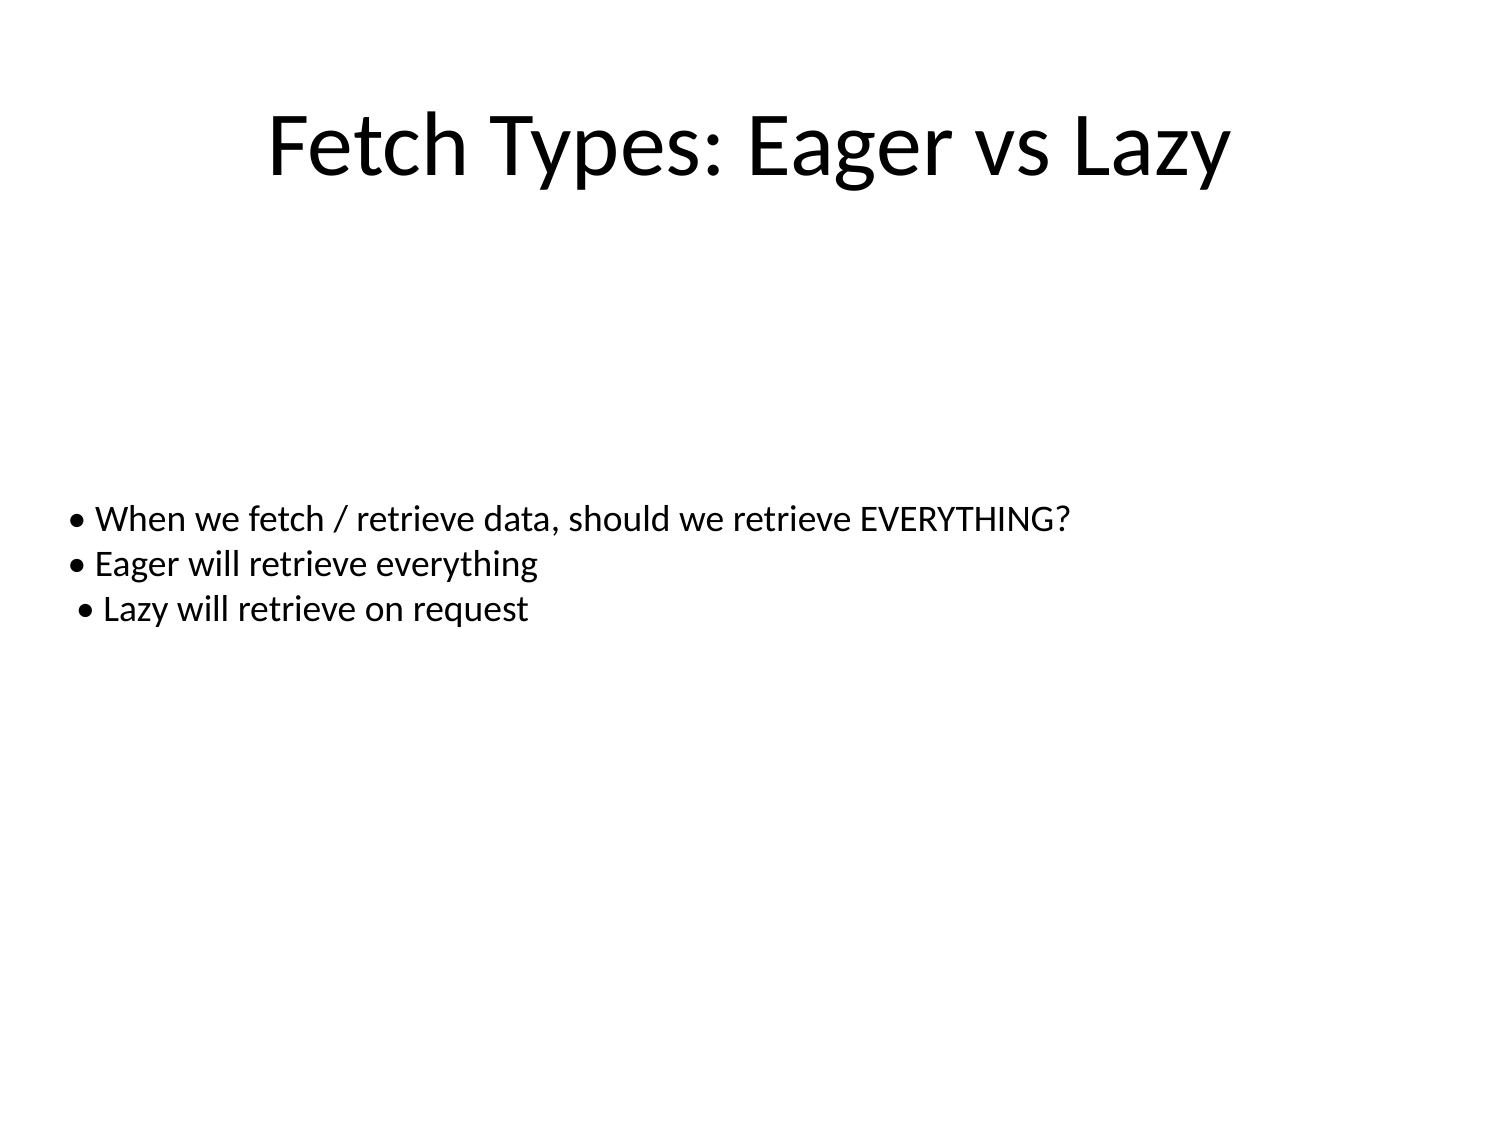

# Fetch Types: Eager vs Lazy
• When we fetch / retrieve data, should we retrieve EVERYTHING?
• Eager will retrieve everything
 • Lazy will retrieve on request